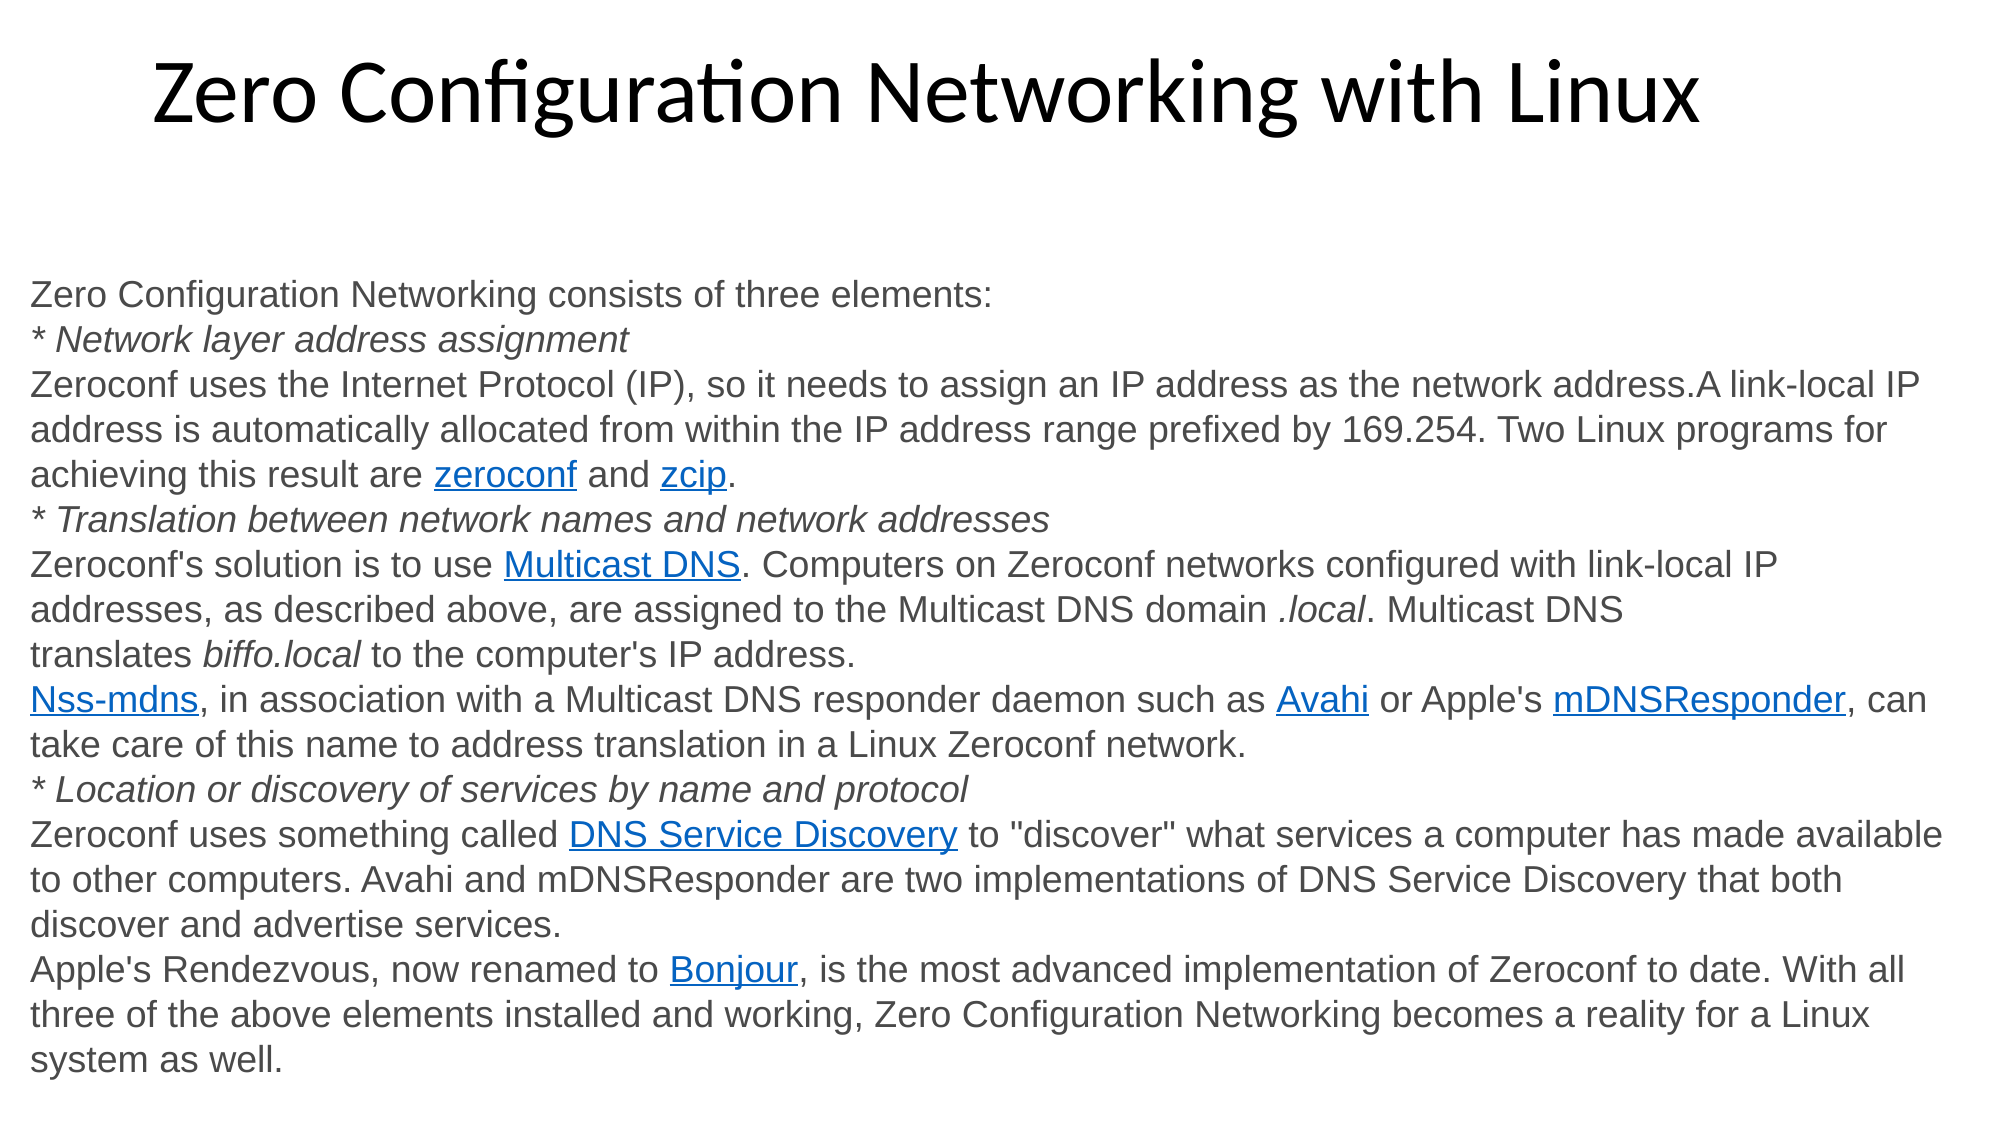

# Zero Configuration Networking with Linux
Zero Configuration Networking consists of three elements:
* Network layer address assignment
Zeroconf uses the Internet Protocol (IP), so it needs to assign an IP address as the network address.A link-local IP address is automatically allocated from within the IP address range prefixed by 169.254. Two Linux programs for achieving this result are zeroconf and zcip.
* Translation between network names and network addresses
Zeroconf's solution is to use Multicast DNS. Computers on Zeroconf networks configured with link-local IP addresses, as described above, are assigned to the Multicast DNS domain .local. Multicast DNS translates biffo.local to the computer's IP address.
Nss-mdns, in association with a Multicast DNS responder daemon such as Avahi or Apple's mDNSResponder, can take care of this name to address translation in a Linux Zeroconf network.
* Location or discovery of services by name and protocol
Zeroconf uses something called DNS Service Discovery to "discover" what services a computer has made available to other computers. Avahi and mDNSResponder are two implementations of DNS Service Discovery that both discover and advertise services.
Apple's Rendezvous, now renamed to Bonjour, is the most advanced implementation of Zeroconf to date. With all three of the above elements installed and working, Zero Configuration Networking becomes a reality for a Linux system as well.